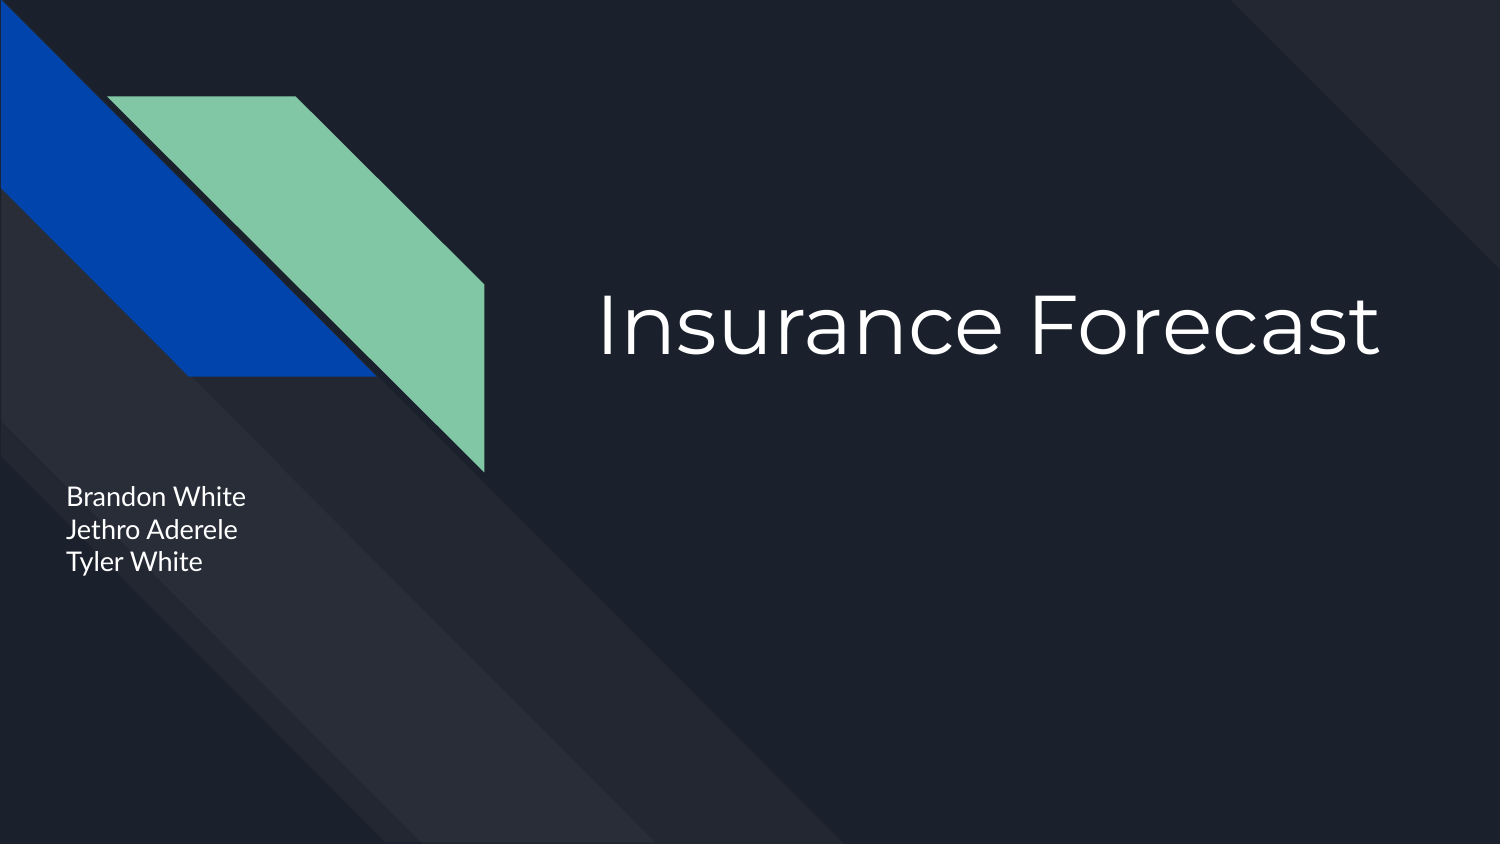

# Insurance Forecast
Brandon White
Jethro Aderele
Tyler White